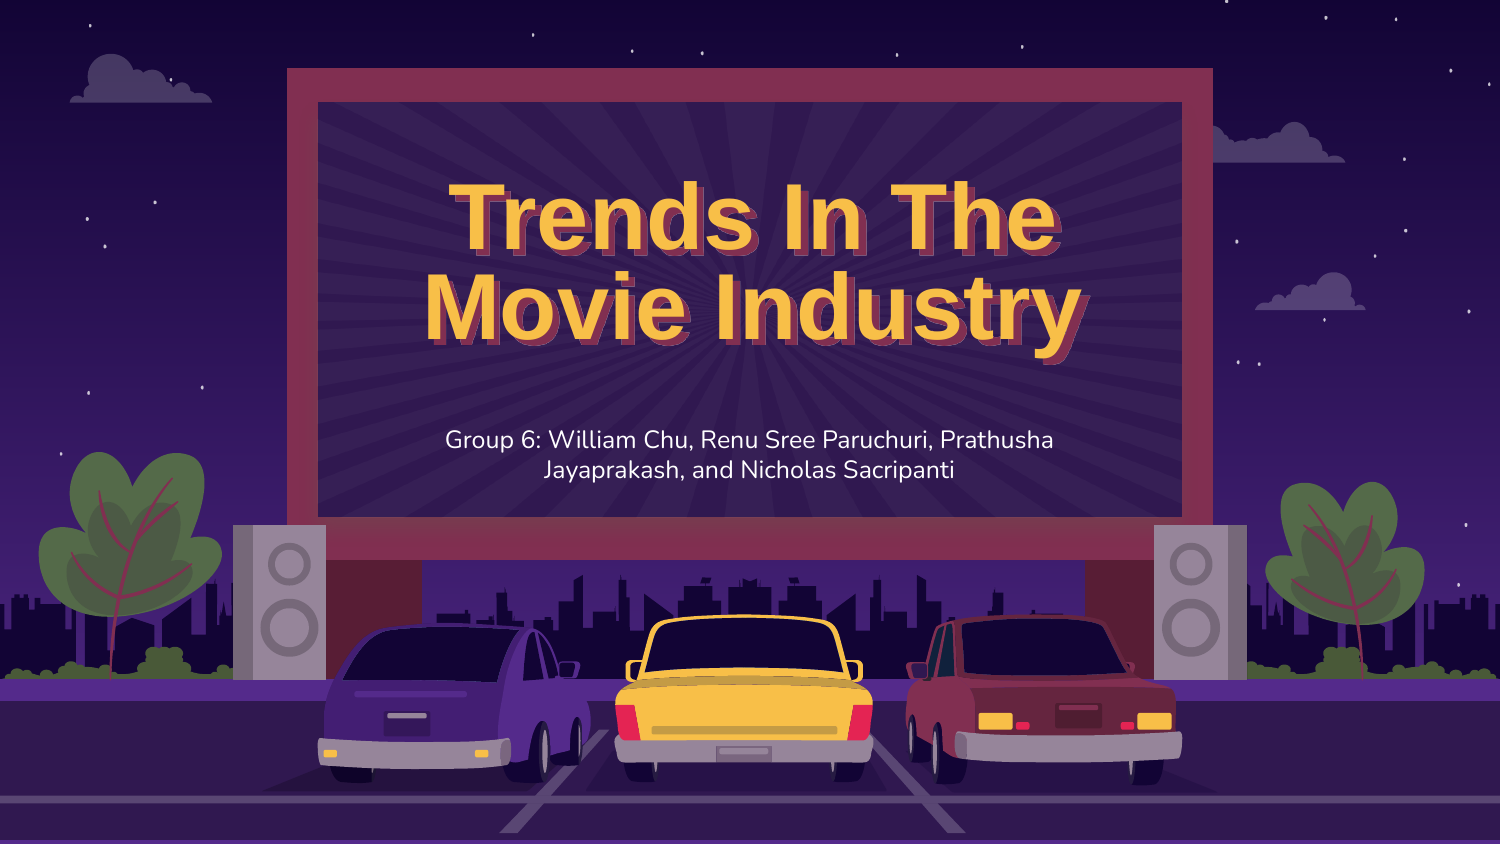

# Trends In The Movie Industry
Group 6: William Chu, Renu Sree Paruchuri, Prathusha Jayaprakash, and Nicholas Sacripanti